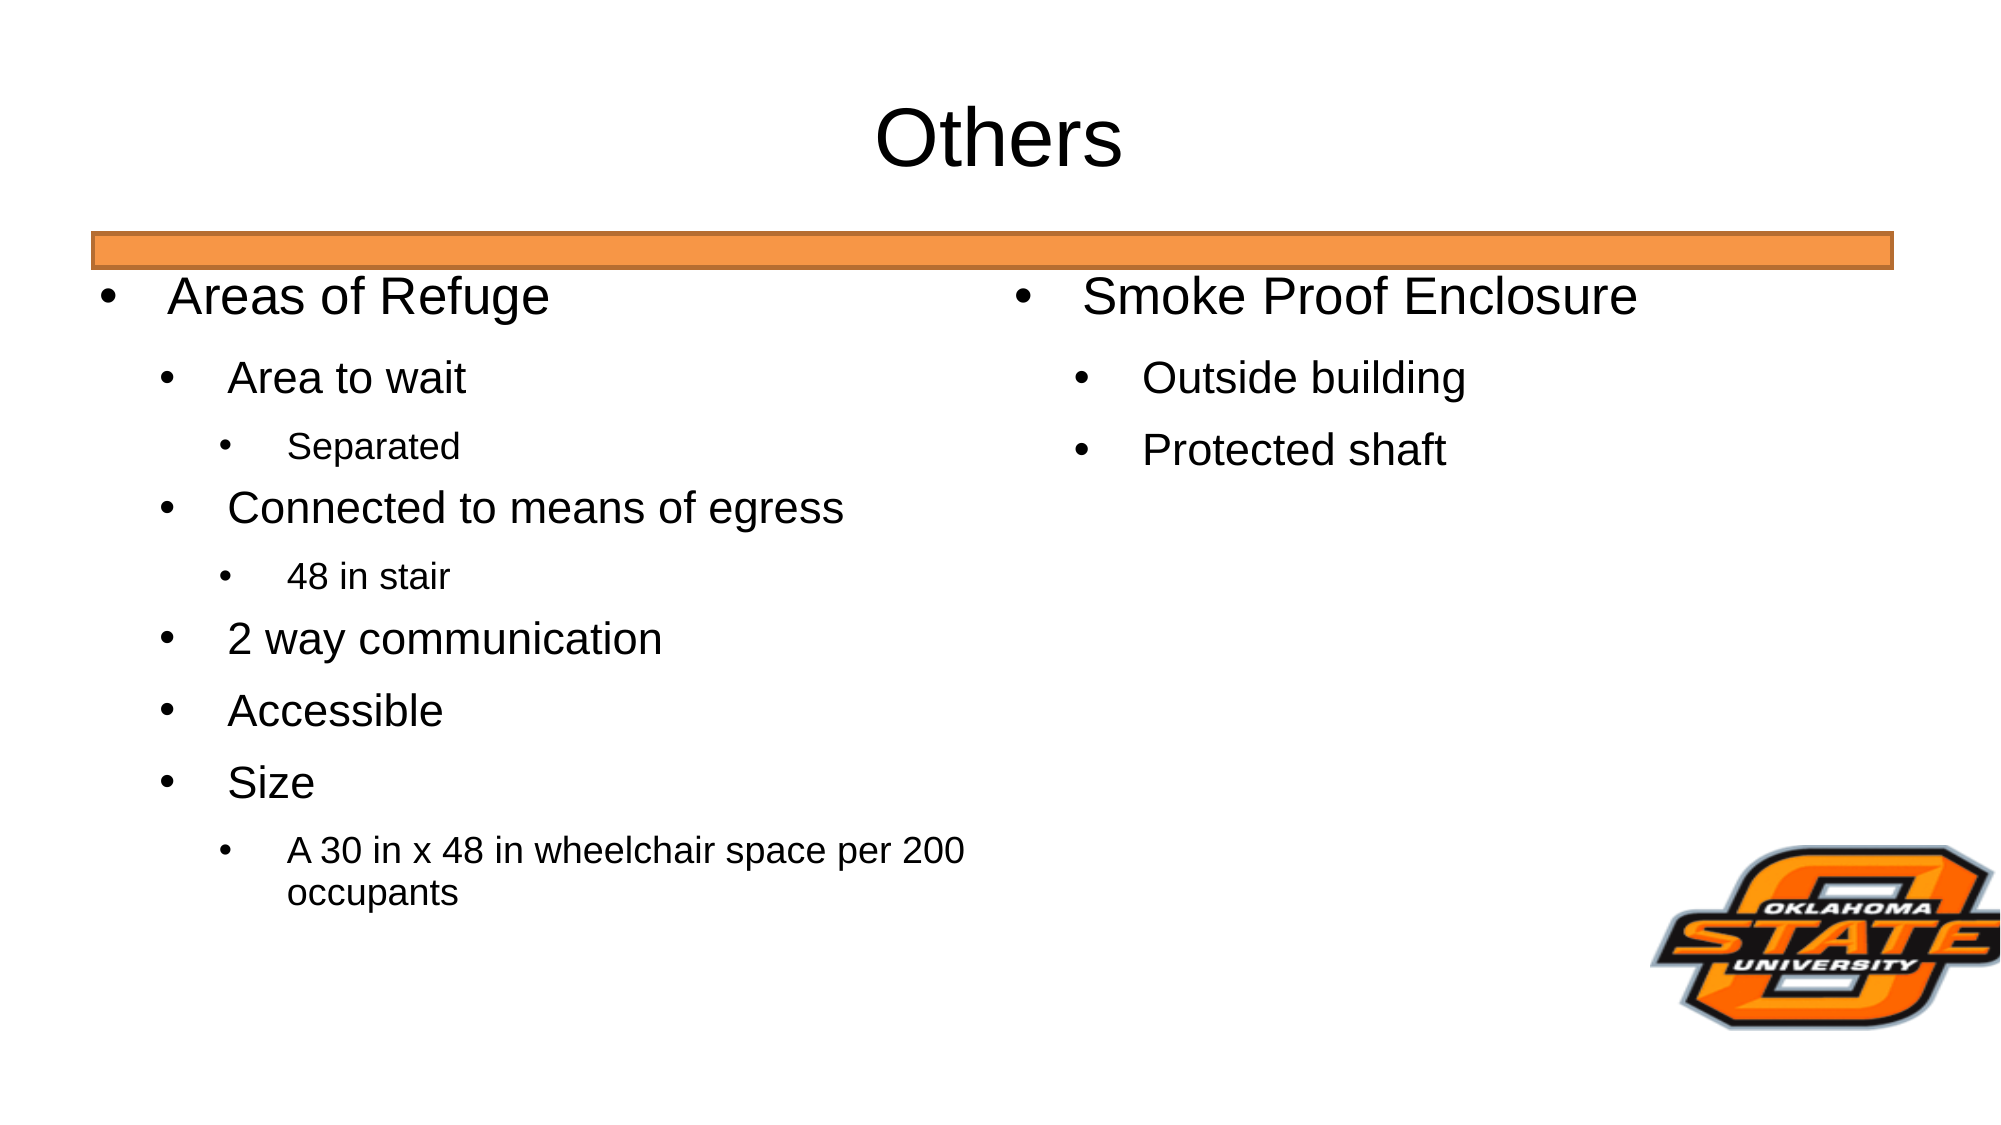

# Others
Areas of Refuge
Area to wait
Separated
Connected to means of egress
48 in stair
2 way communication
Accessible
Size
A 30 in x 48 in wheelchair space per 200 occupants
Smoke Proof Enclosure
Outside building
Protected shaft